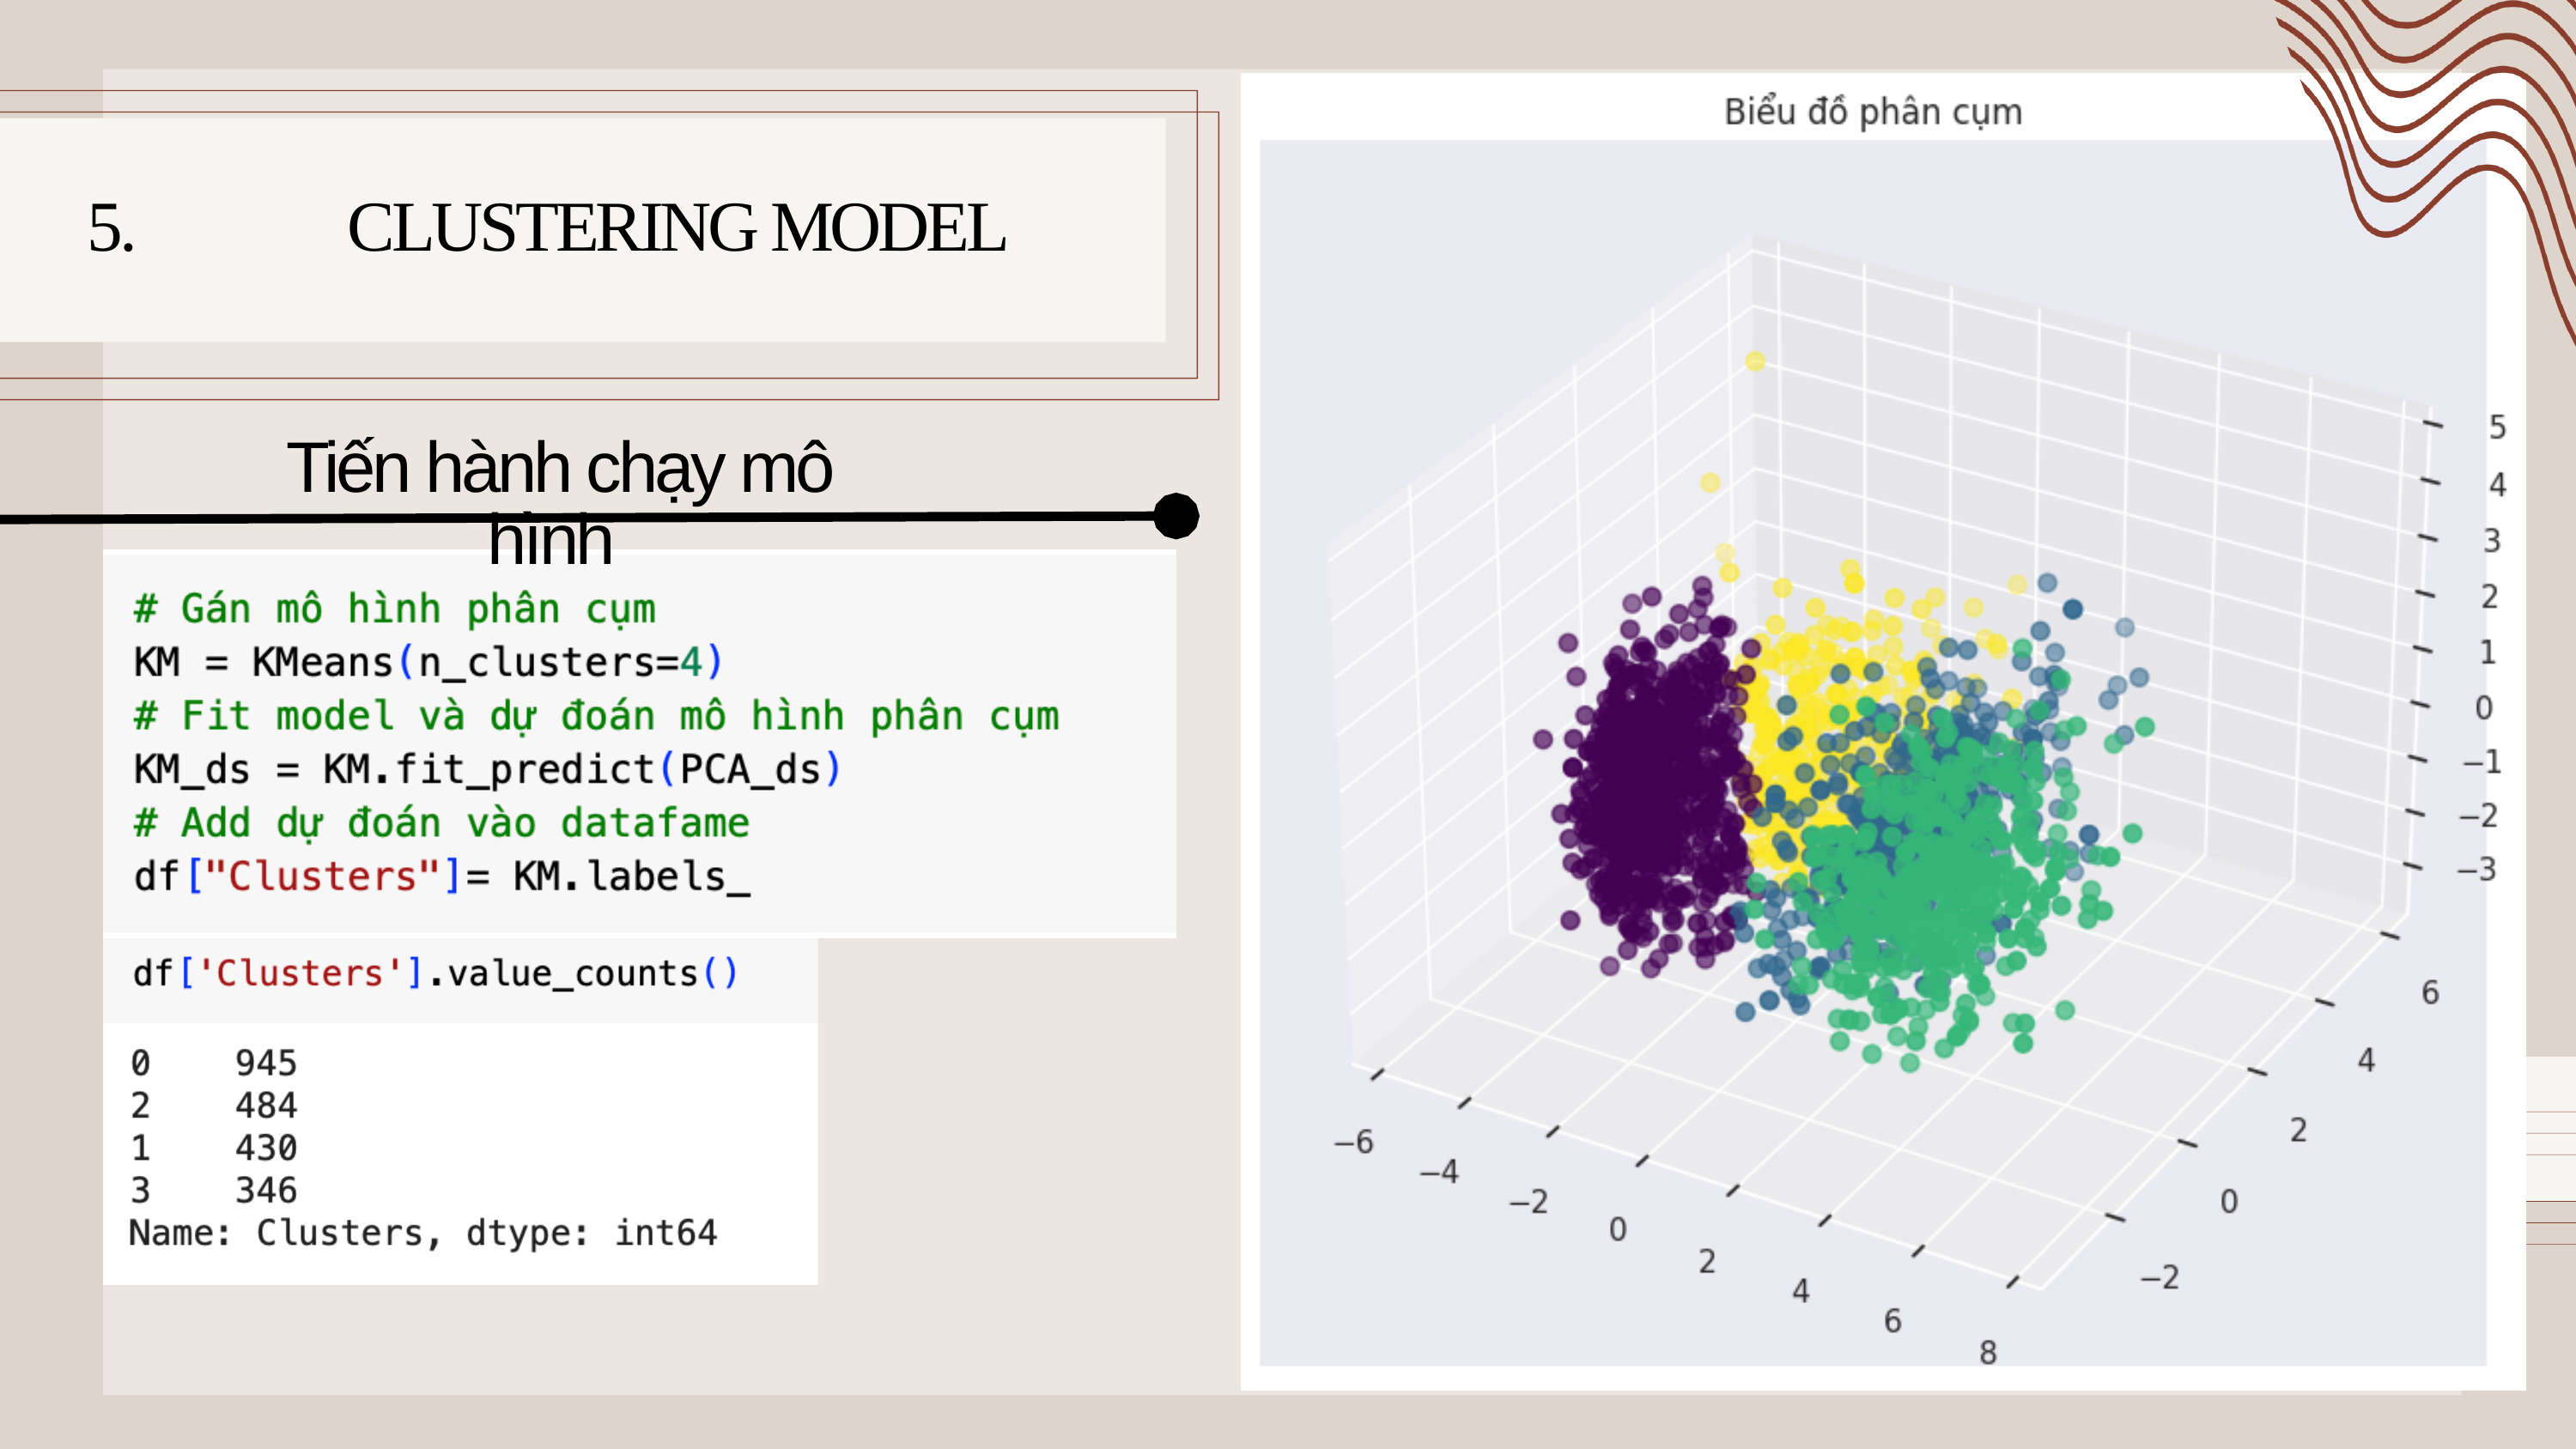

5.               CLUSTERING MODEL
Tiến hành chạy mô hình